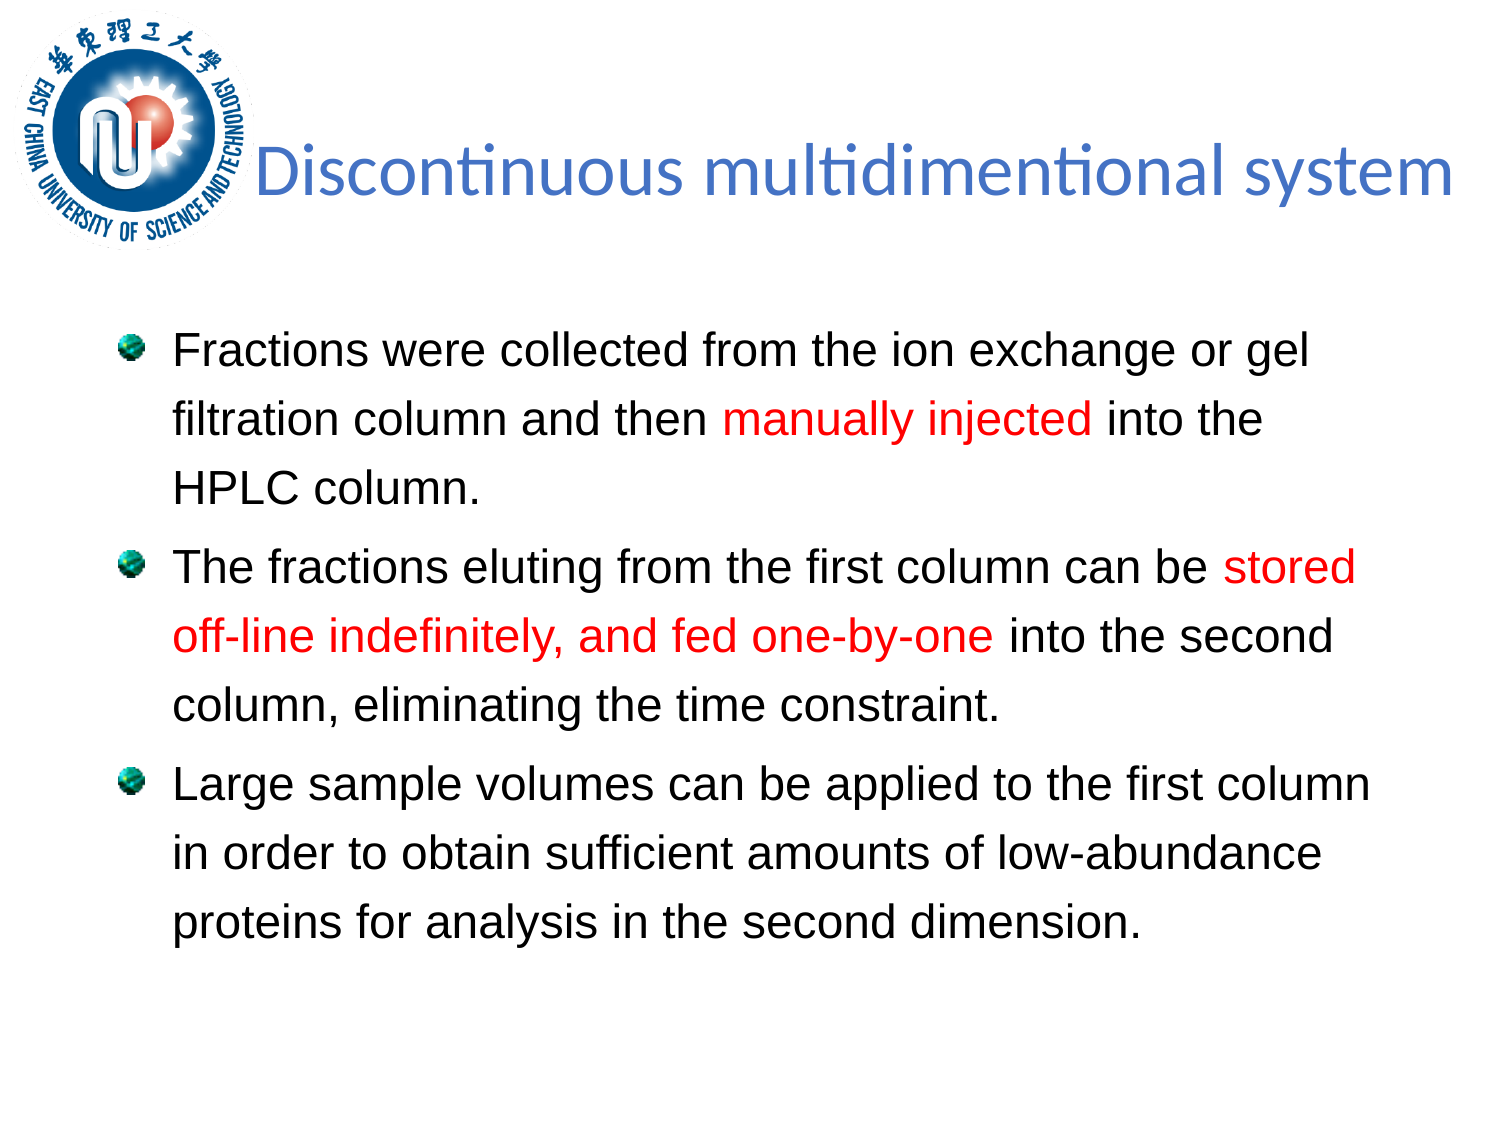

# Discontinuous multidimentional system
Fractions were collected from the ion exchange or gel filtration column and then manually injected into the HPLC column.
The fractions eluting from the first column can be stored off-line indefinitely, and fed one-by-one into the second column, eliminating the time constraint.
Large sample volumes can be applied to the first column in order to obtain sufficient amounts of low-abundance proteins for analysis in the second dimension.